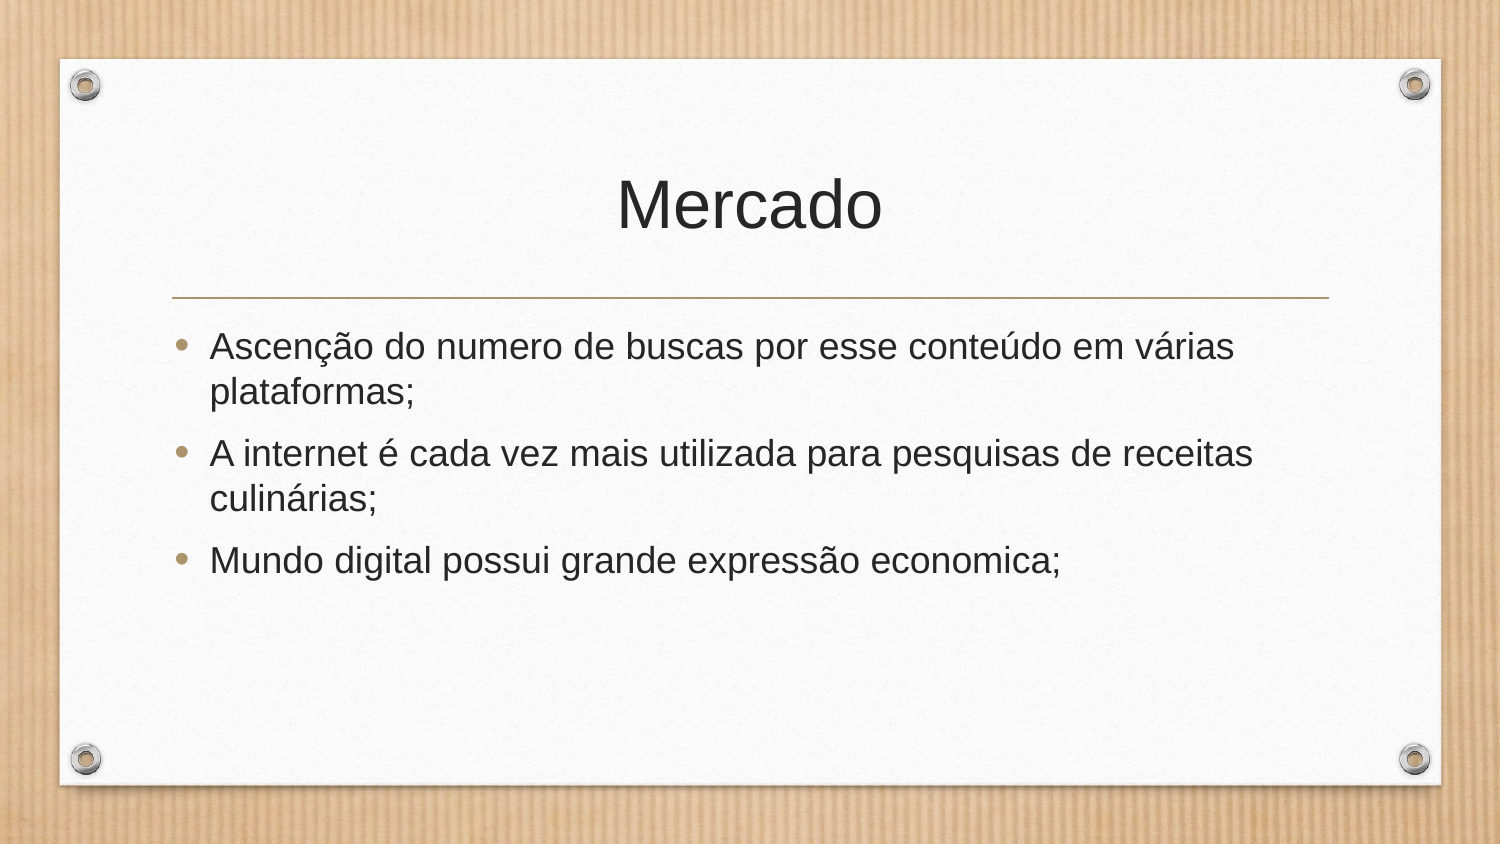

# Mercado
Ascenção do numero de buscas por esse conteúdo em várias plataformas;
A internet é cada vez mais utilizada para pesquisas de receitas culinárias;
Mundo digital possui grande expressão economica;

3